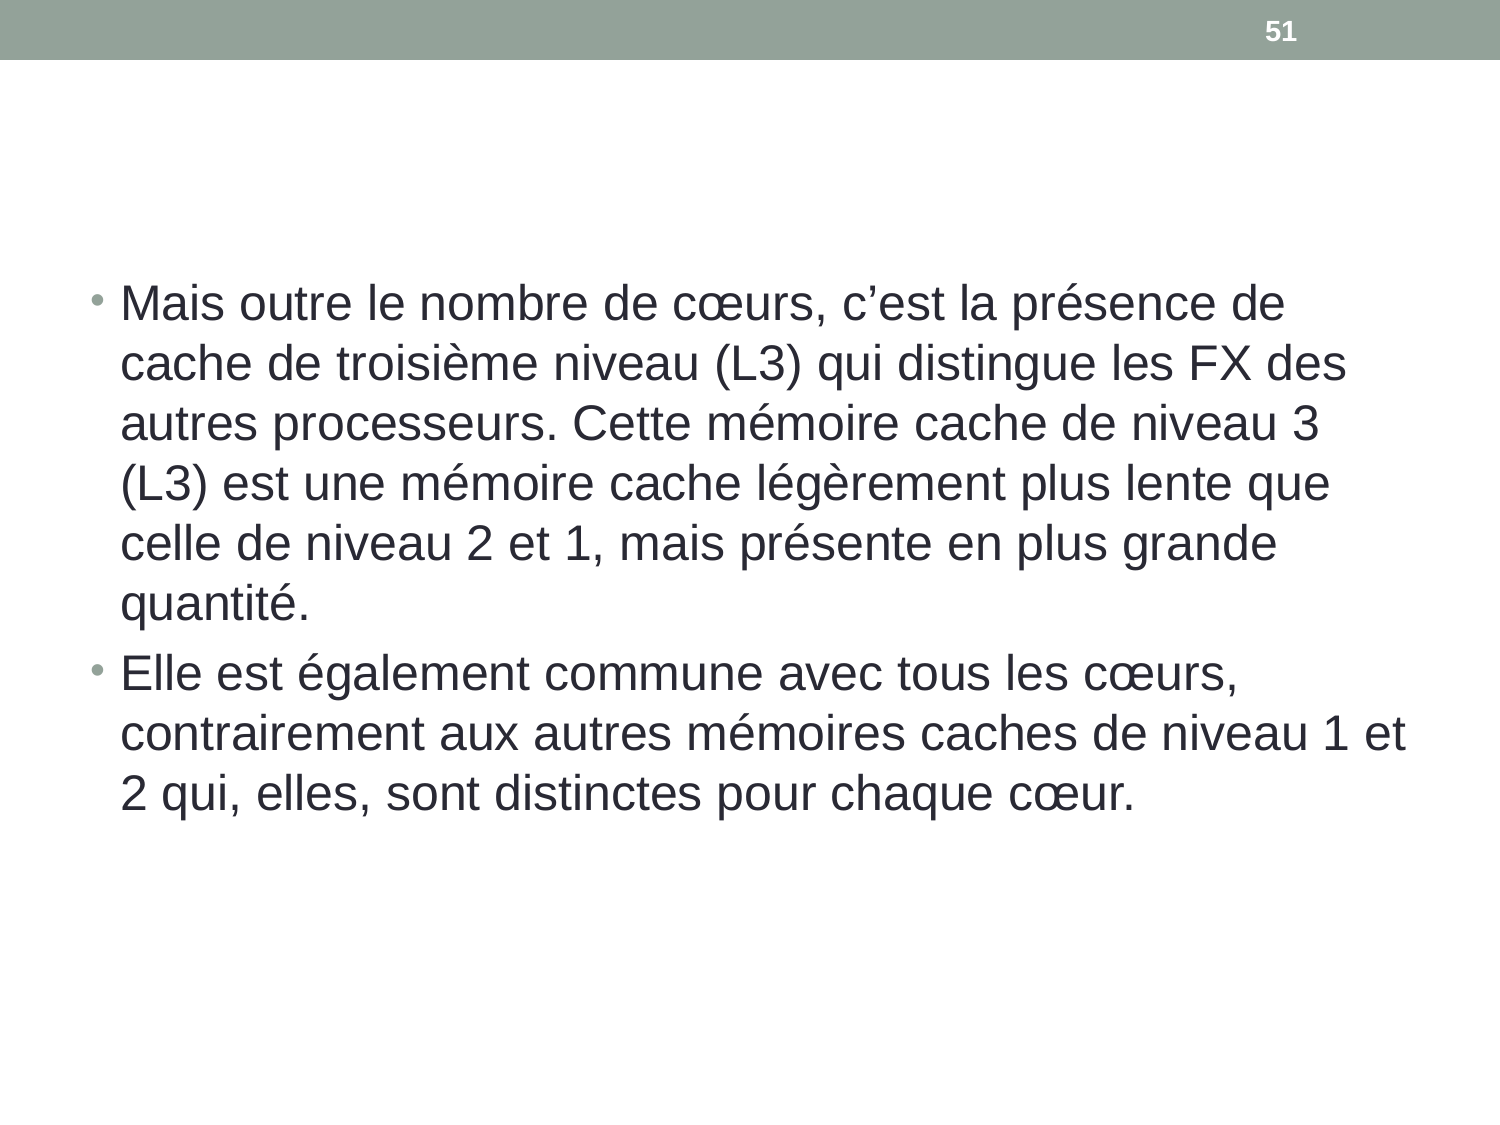

51
#
Mais outre le nombre de cœurs, c’est la présence de cache de troisième niveau (L3) qui distingue les FX des autres processeurs. Cette mémoire cache de niveau 3 (L3) est une mémoire cache légèrement plus lente que celle de niveau 2 et 1, mais présente en plus grande quantité.
Elle est également commune avec tous les cœurs, contrairement aux autres mémoires caches de niveau 1 et 2 qui, elles, sont distinctes pour chaque cœur.